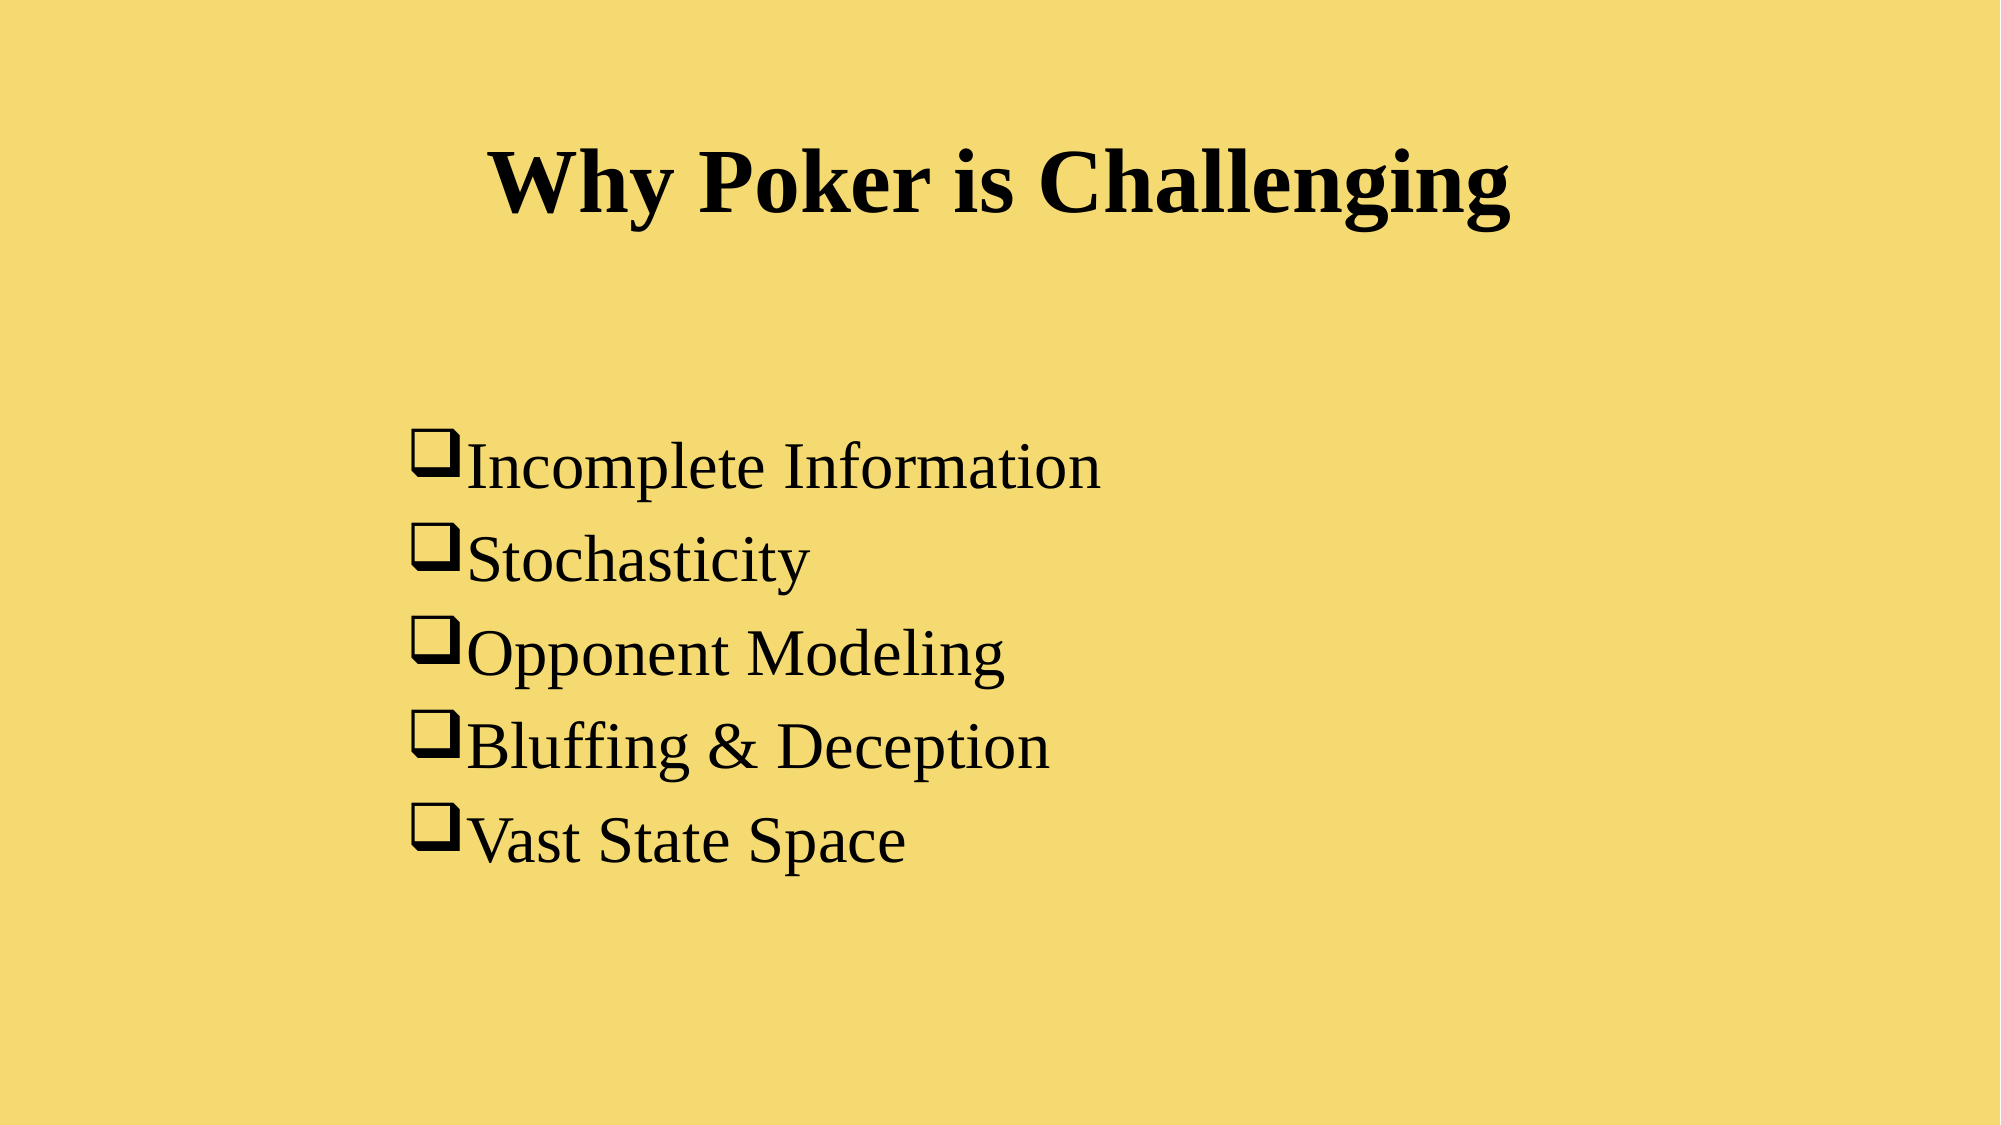

# Why Poker is Challenging
Incomplete Information
Stochasticity
Opponent Modeling
Bluffing & Deception
Vast State Space